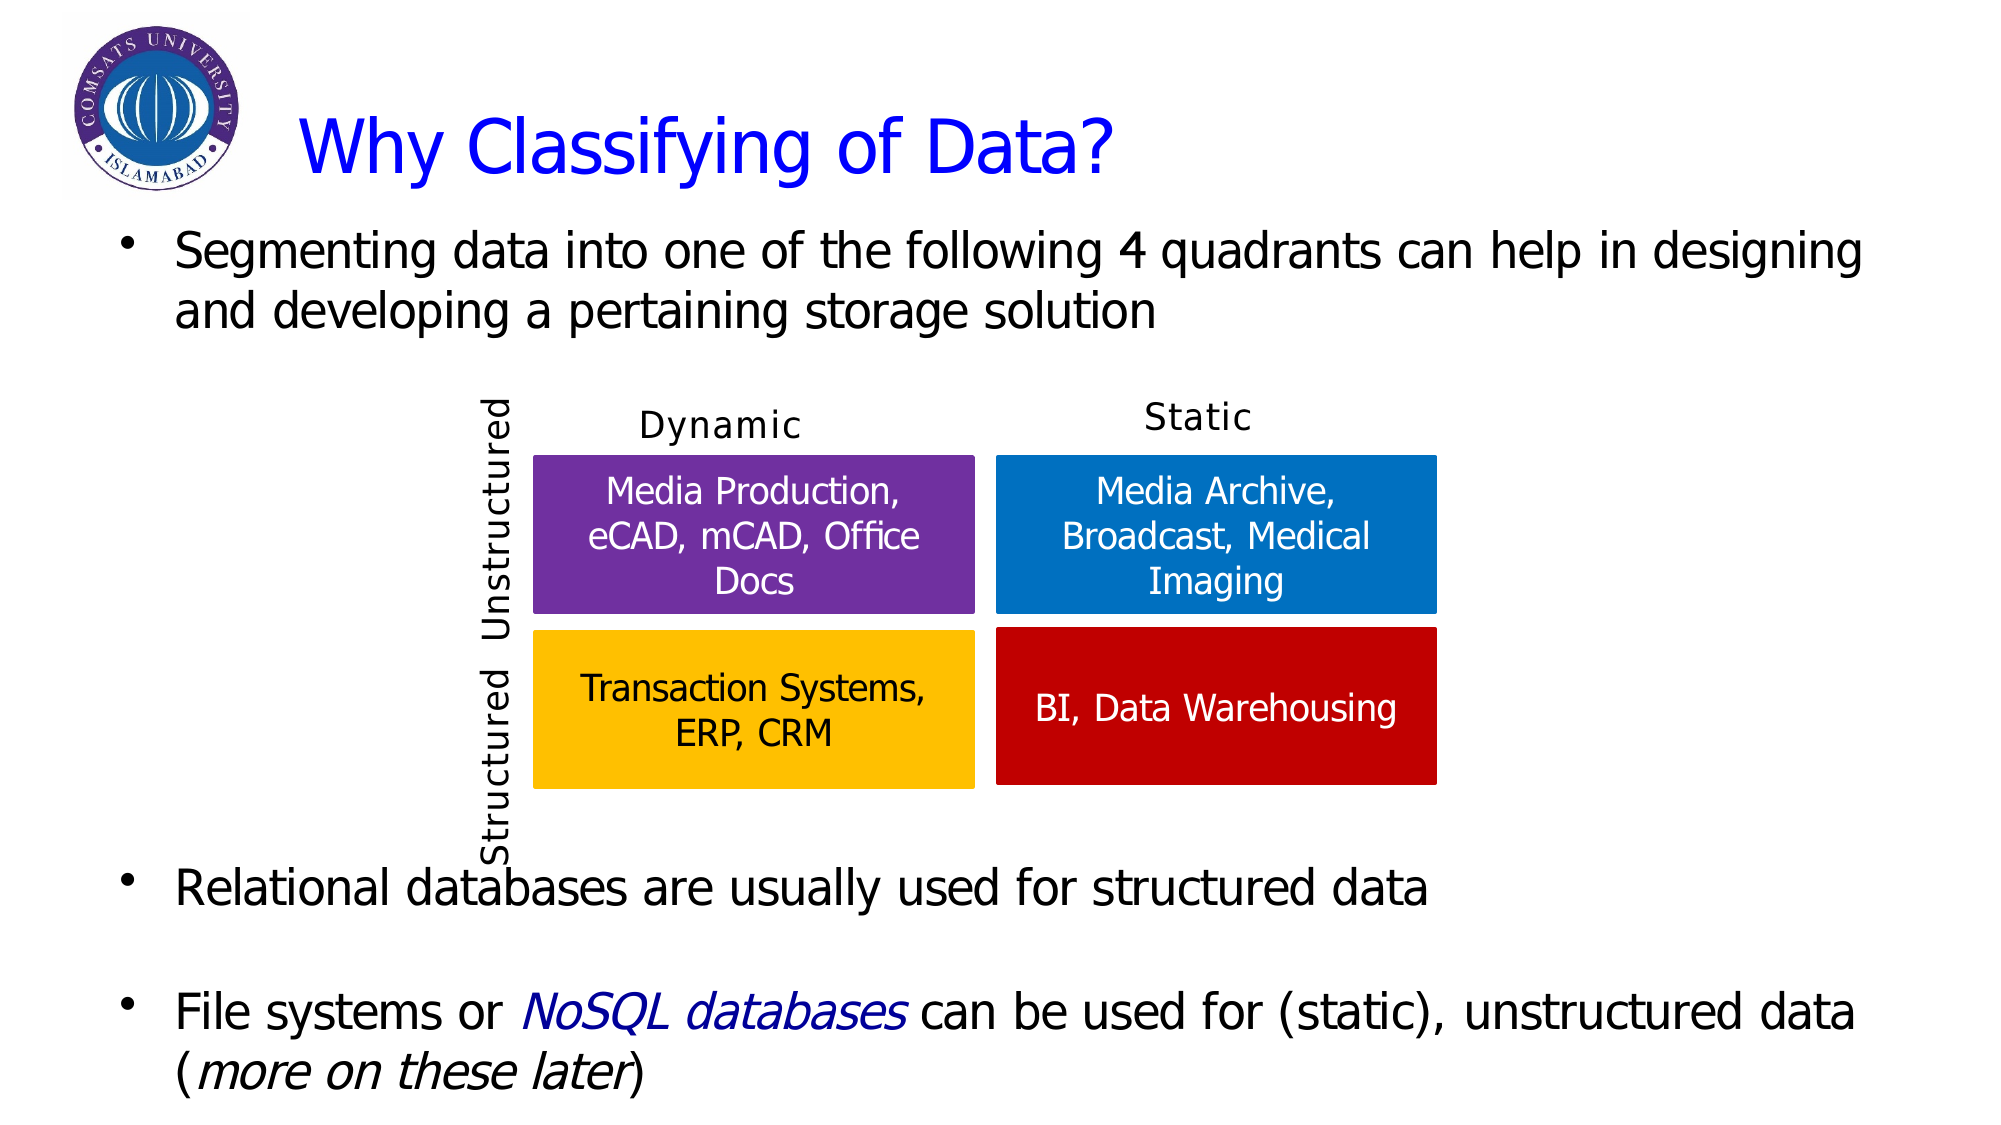

# Why Classifying of Data?
Segmenting data into one of the following 4 quadrants can help in designing and developing a pertaining storage solution

Relational databases are usually used for structured data

File systems or NoSQL databases can be used for (static), unstructured data (more on these later)

Static
Dynamic
Media Production, eCAD, mCAD, Office Docs
Media Archive, Broadcast, Medical Imaging
Unstructured
BI, Data Warehousing
Transaction Systems, ERP, CRM
Structured